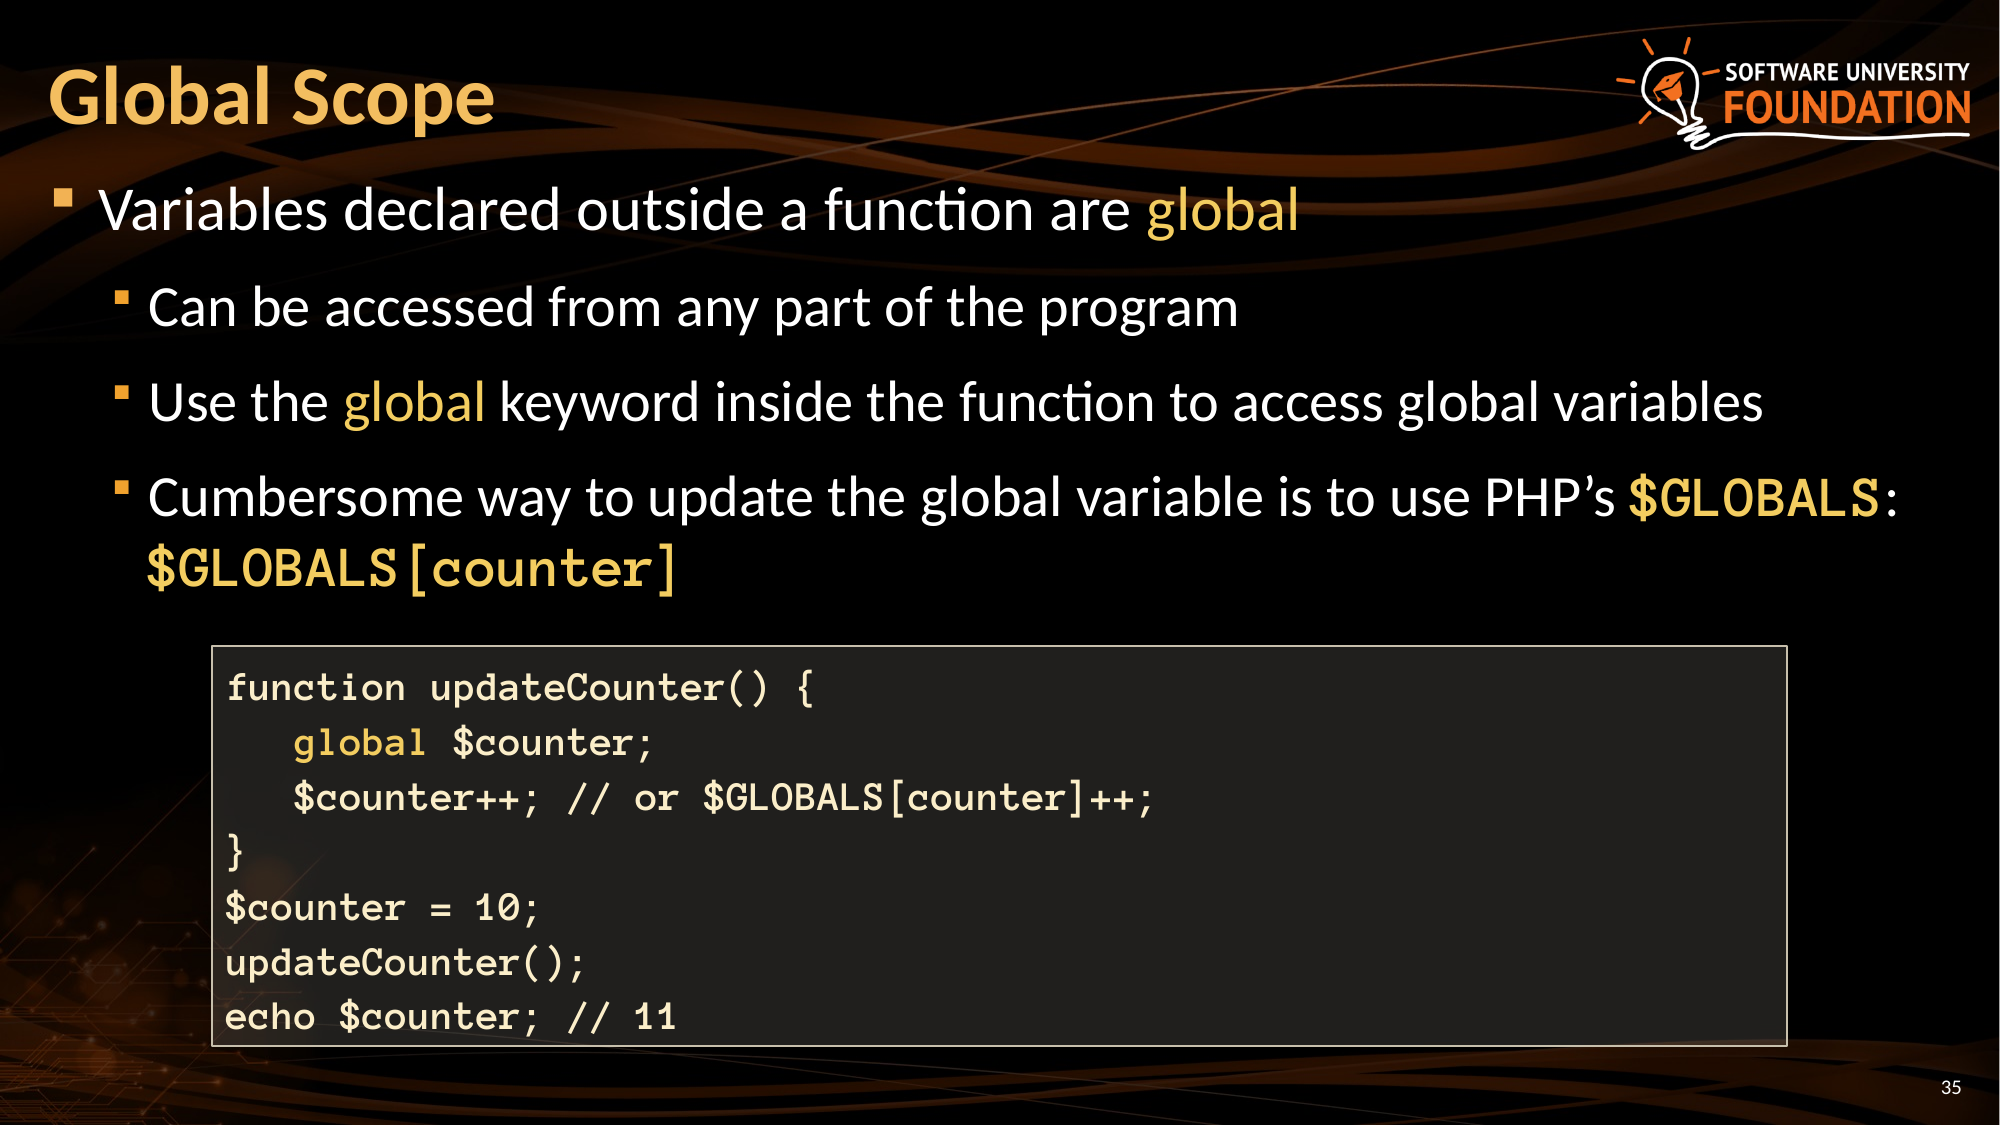

# Global Scope
Variables declared outside a function are global
Can be accessed from any part of the program
Use the global keyword inside the function to access global variables
Cumbersome way to update the global variable is to use PHP’s $GLOBALS: $GLOBALS[counter]
function updateCounter() {
   global $counter;
   $counter++; // or $GLOBALS[counter]++;
}
$counter = 10;
updateCounter();
echo $counter; // 11
35